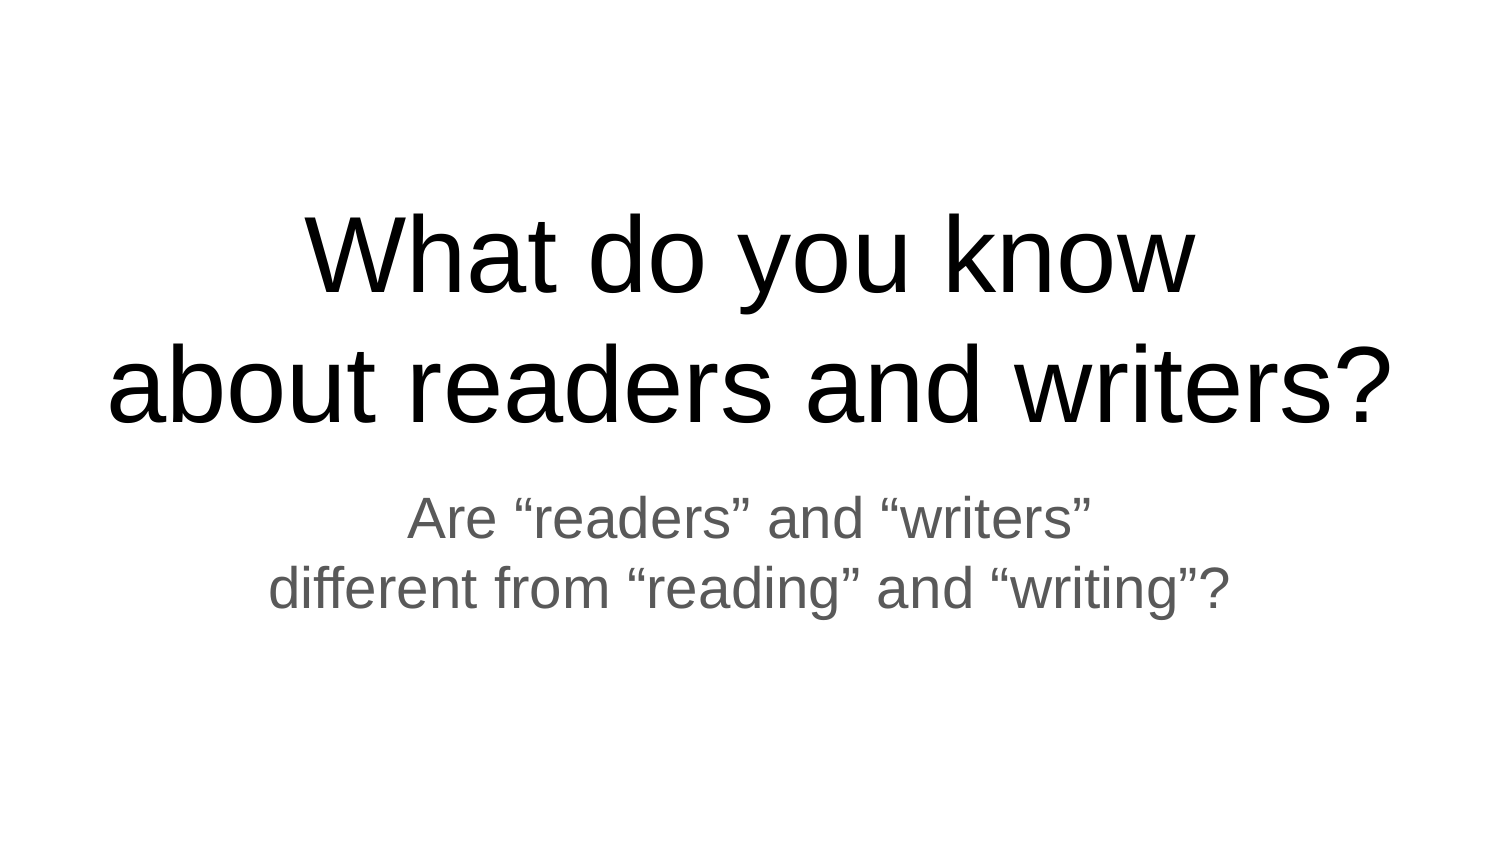

# What do you know
about readers and writers?
Are “readers” and “writers”
different from “reading” and “writing”?